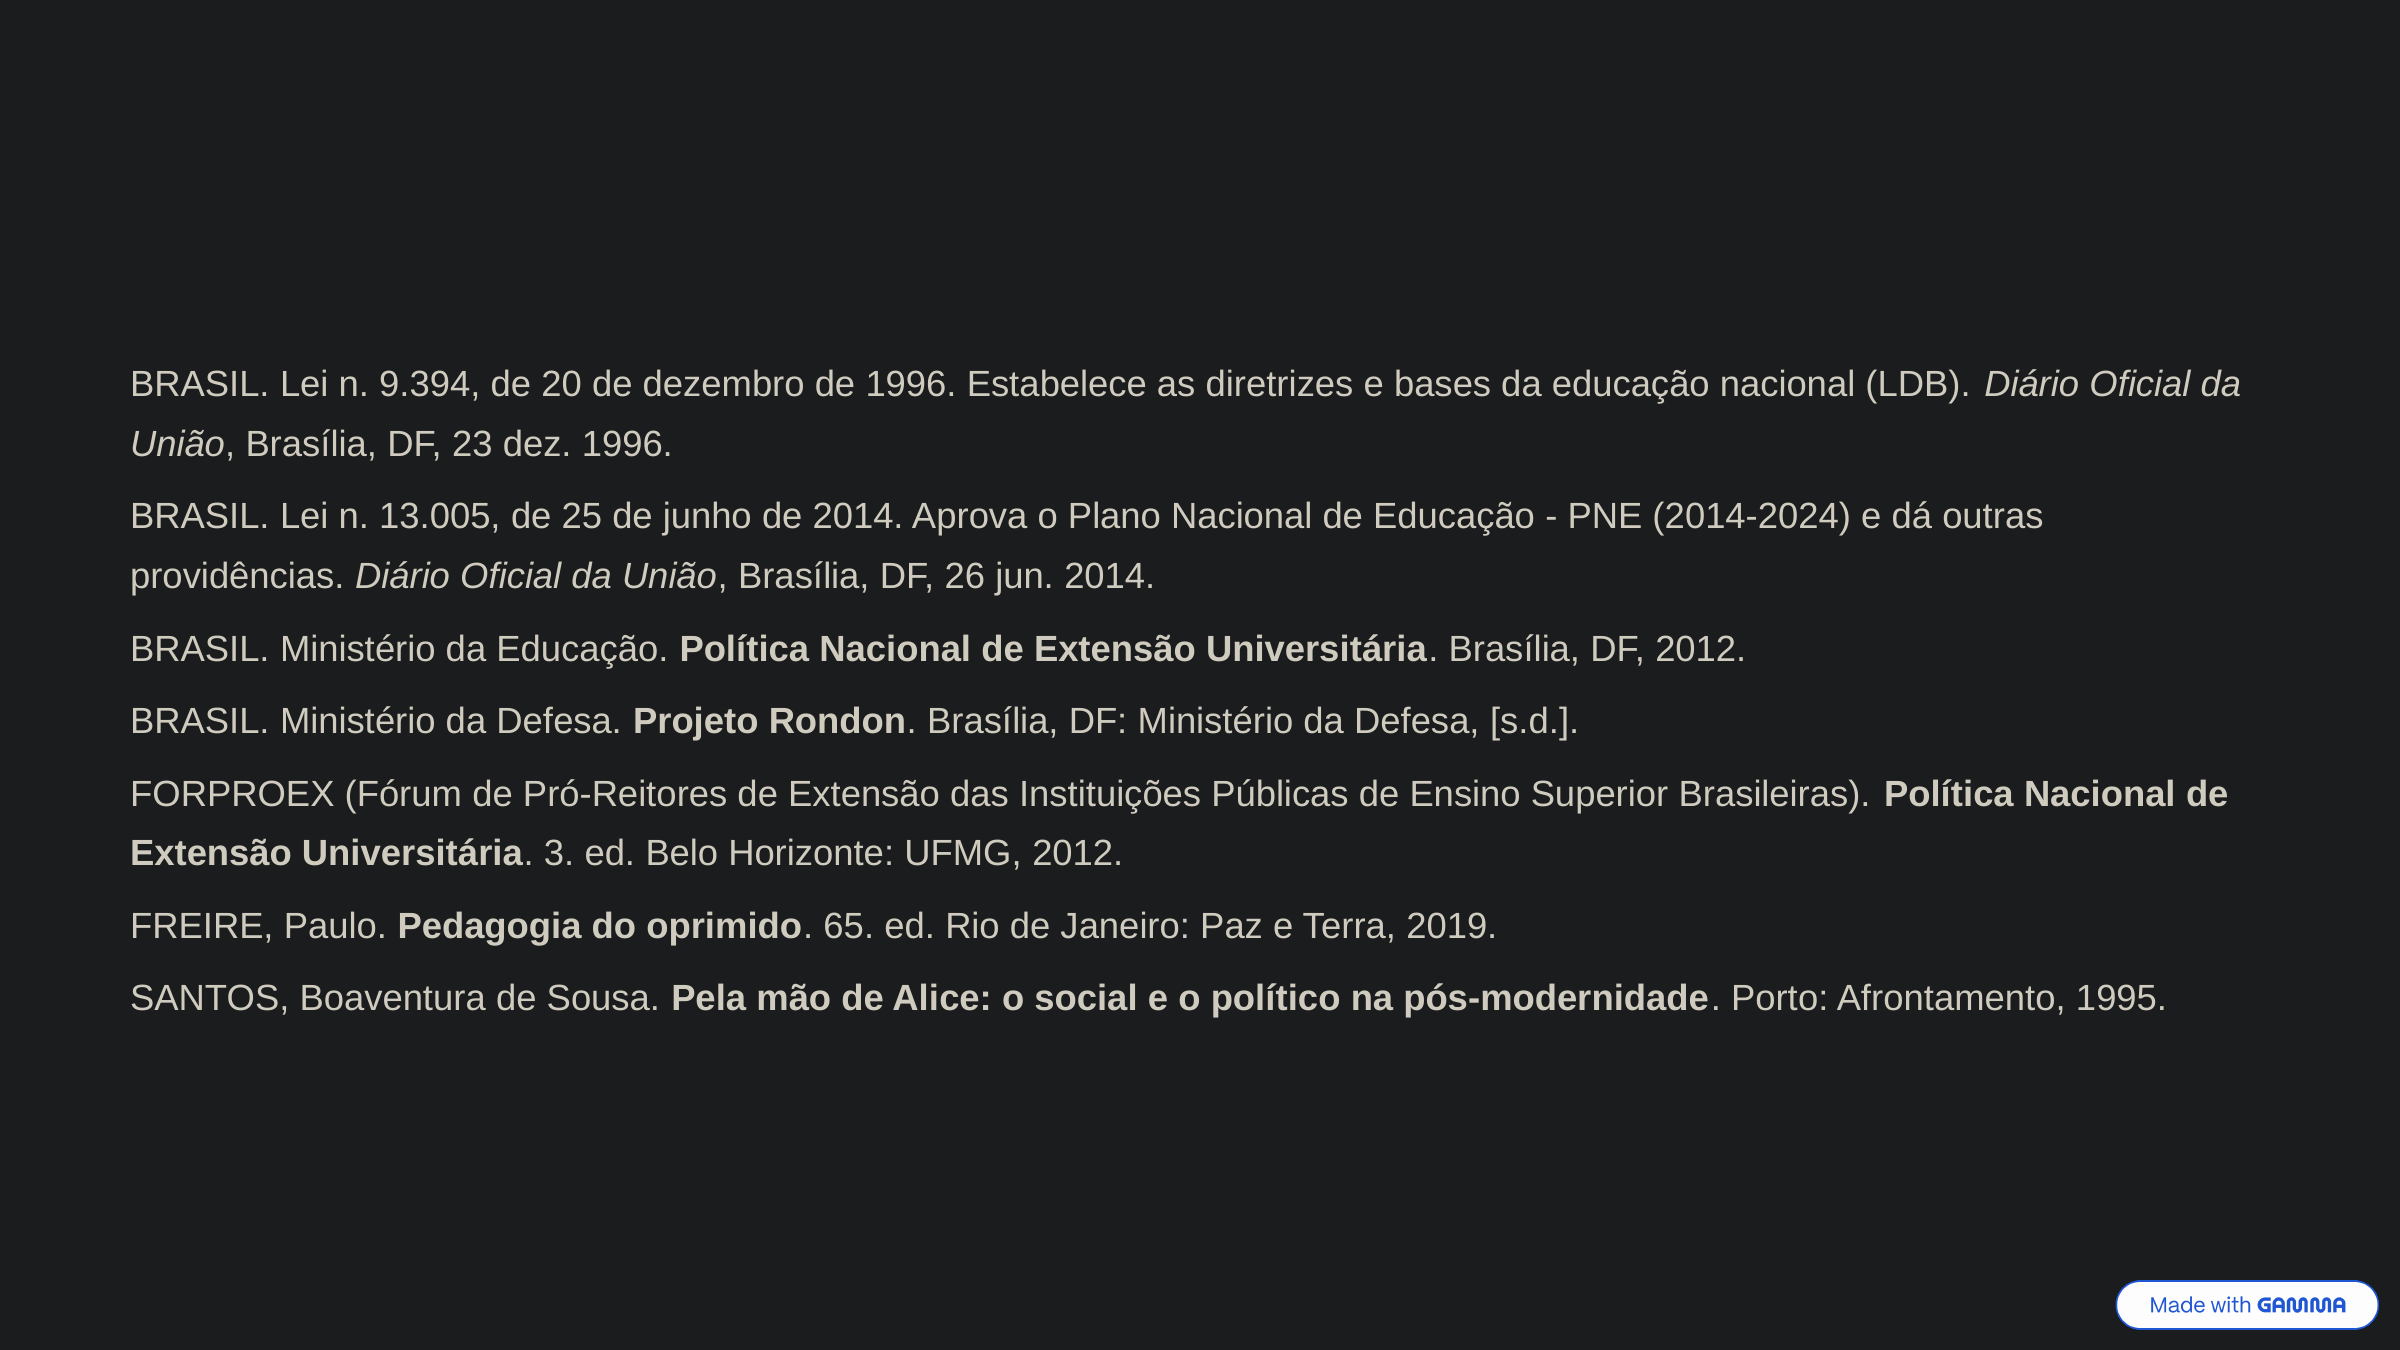

BRASIL. Lei n. 9.394, de 20 de dezembro de 1996. Estabelece as diretrizes e bases da educação nacional (LDB). Diário Oficial da União, Brasília, DF, 23 dez. 1996.
BRASIL. Lei n. 13.005, de 25 de junho de 2014. Aprova o Plano Nacional de Educação - PNE (2014-2024) e dá outras providências. Diário Oficial da União, Brasília, DF, 26 jun. 2014.
BRASIL. Ministério da Educação. Política Nacional de Extensão Universitária. Brasília, DF, 2012.
BRASIL. Ministério da Defesa. Projeto Rondon. Brasília, DF: Ministério da Defesa, [s.d.].
FORPROEX (Fórum de Pró-Reitores de Extensão das Instituições Públicas de Ensino Superior Brasileiras). Política Nacional de Extensão Universitária. 3. ed. Belo Horizonte: UFMG, 2012.
FREIRE, Paulo. Pedagogia do oprimido. 65. ed. Rio de Janeiro: Paz e Terra, 2019.
SANTOS, Boaventura de Sousa. Pela mão de Alice: o social e o político na pós-modernidade. Porto: Afrontamento, 1995.